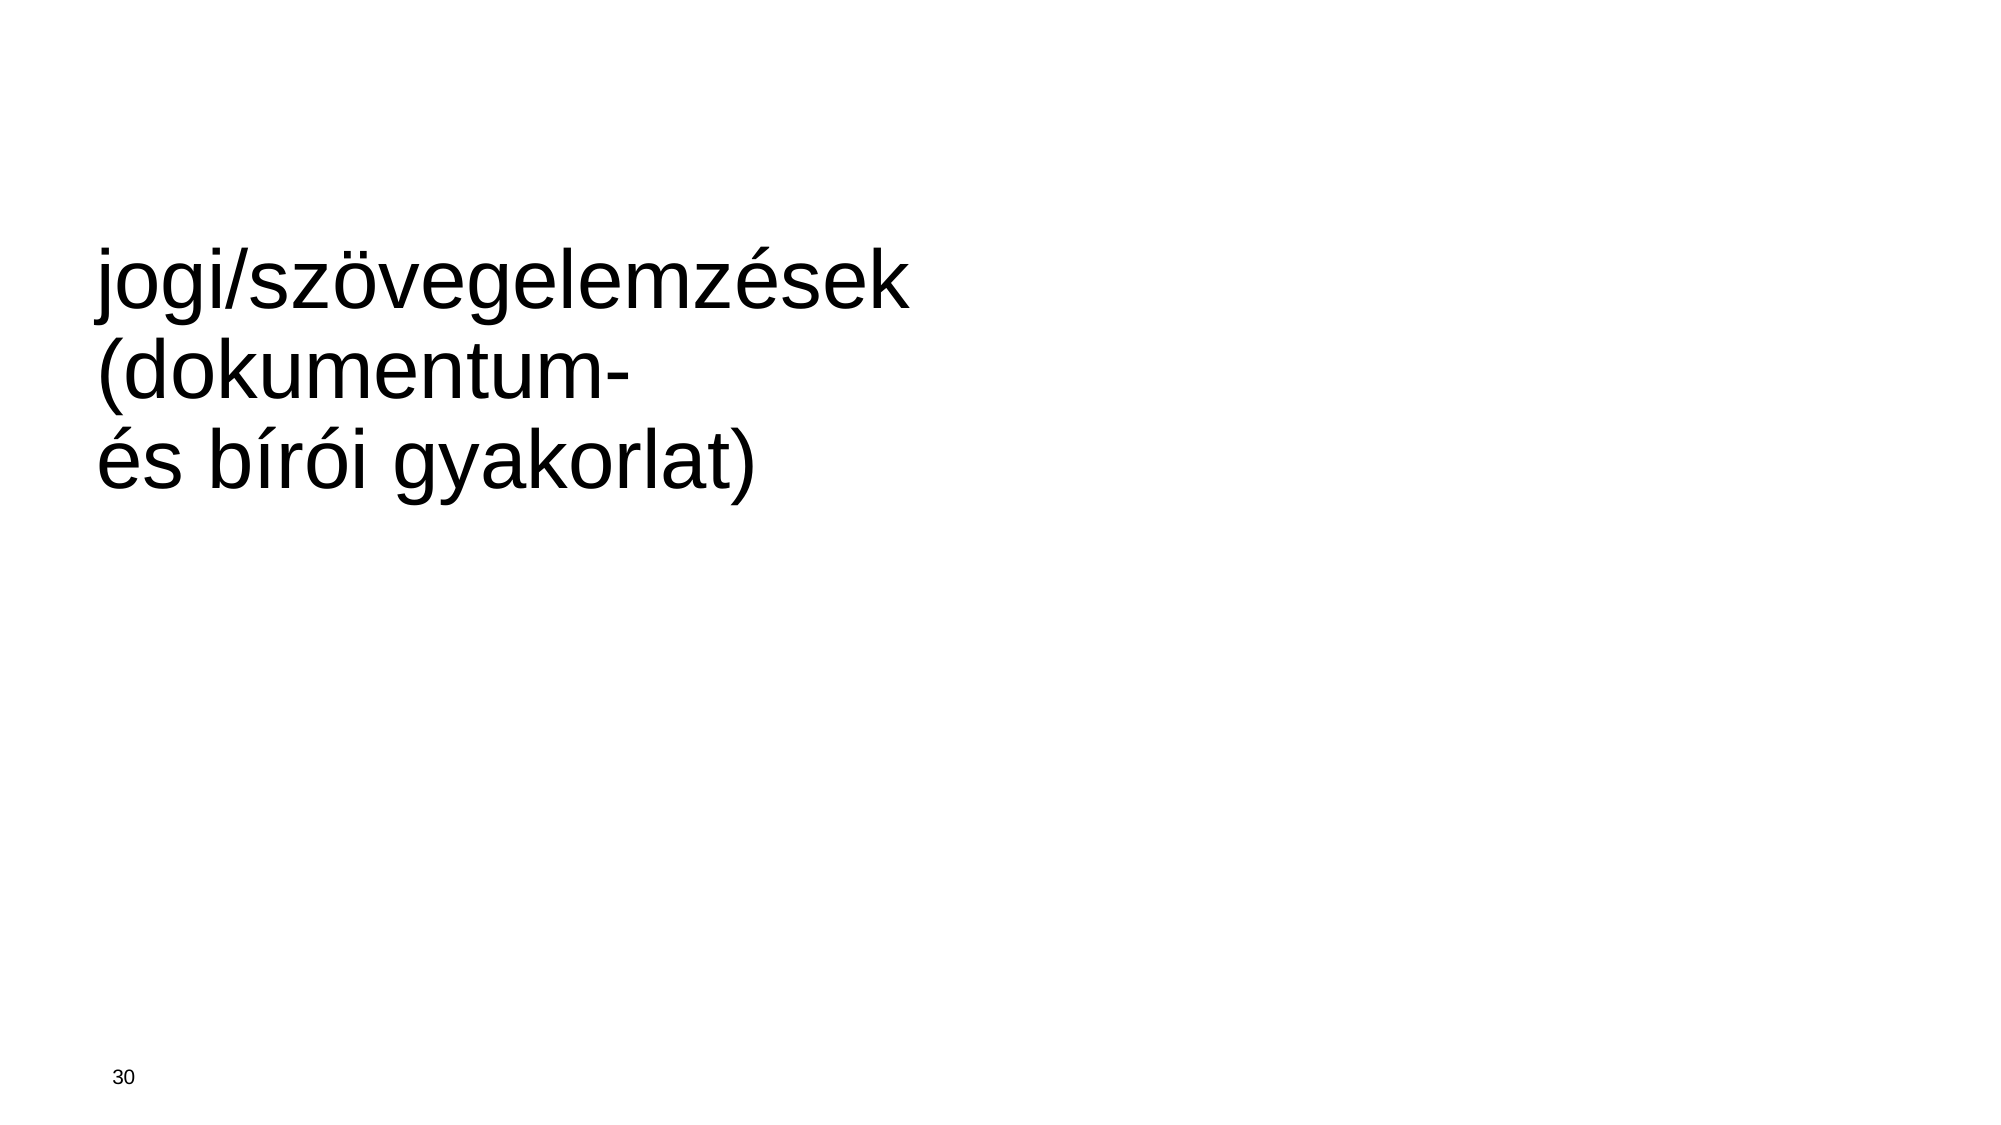

# jogi/szövegelemzések (dokumentum- és bírói gyakorlat)
30